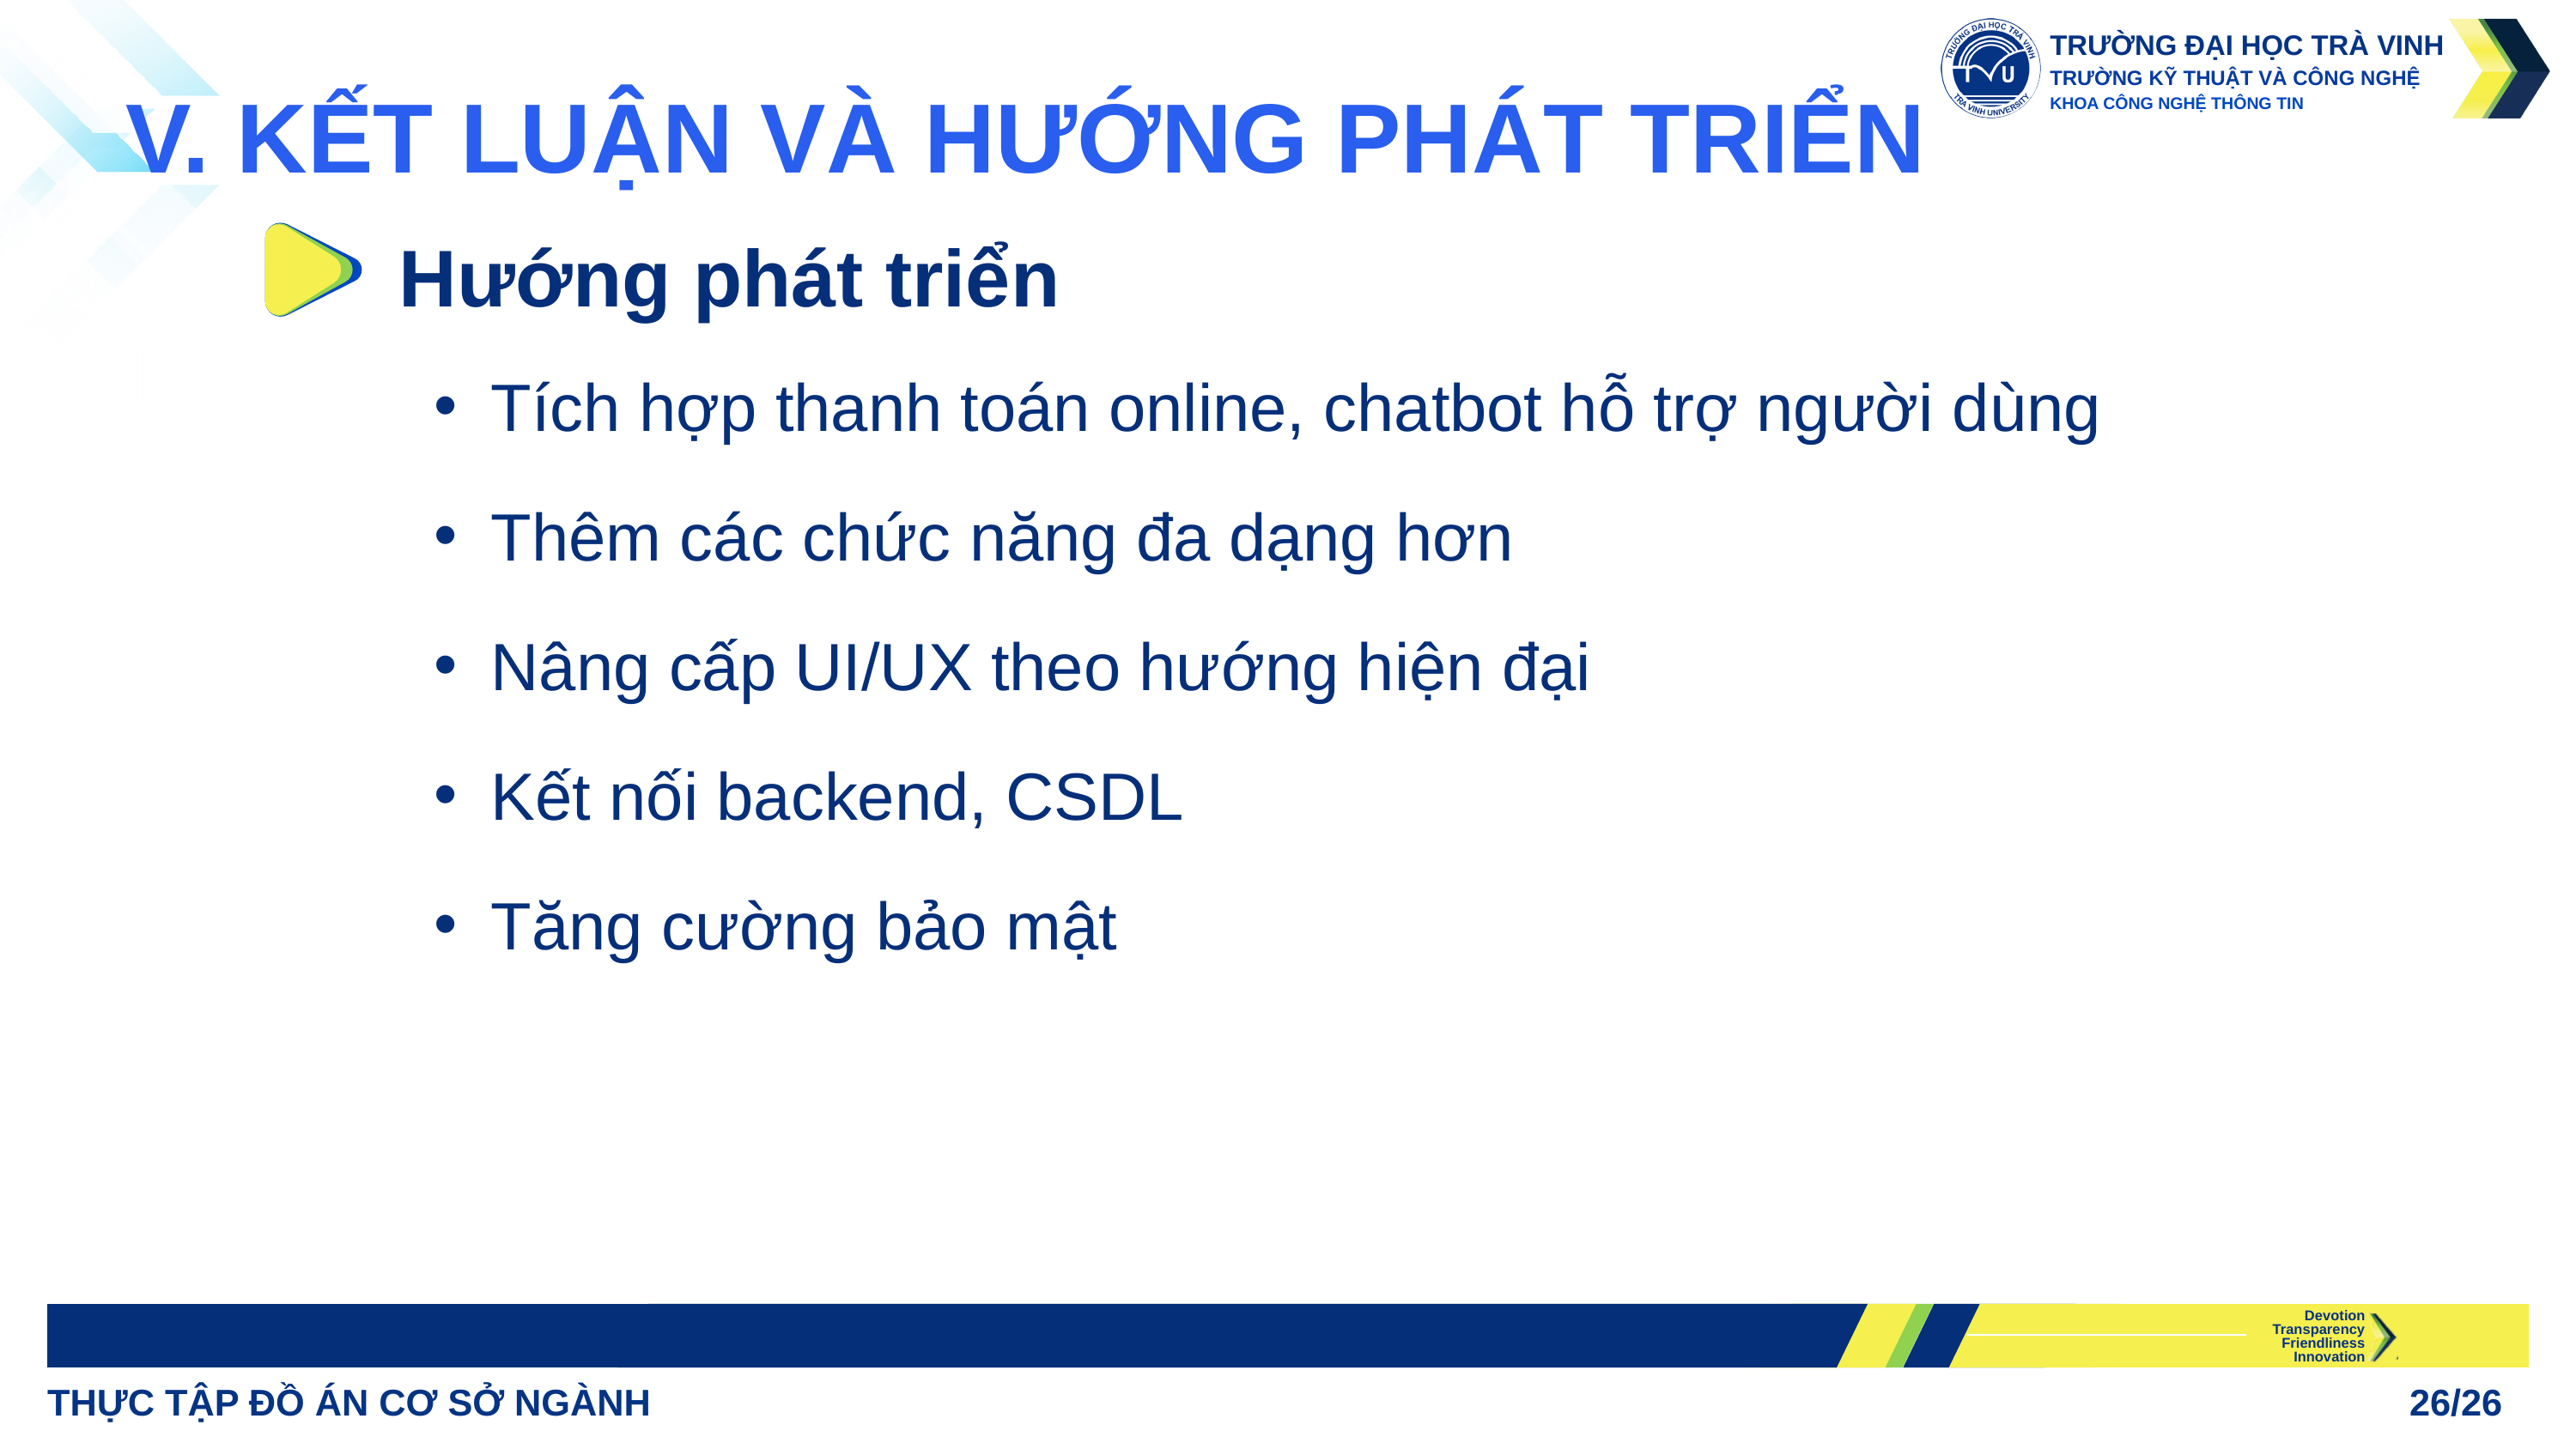

TRƯỜNG ĐẠI HỌC TRÀ VINH
TRƯỜNG KỸ THUẬT VÀ CÔNG NGHỆ
KHOA CÔNG NGHỆ THÔNG TIN
V. KẾT LUẬN VÀ HƯỚNG PHÁT TRIỂN
Hướng phát triển

Tích hợp thanh toán online, chatbot hỗ trợ người dùng
Thêm các chức năng đa dạng hơn
Nâng cấp UI/UX theo hướng hiện đại
Kết nối backend, CSDL
Tăng cường bảo mật

Devotion
Transparency
Friendliness
Innovation

THỰC TẬP ĐỒ ÁN CƠ SỞ NGÀNH
26/26